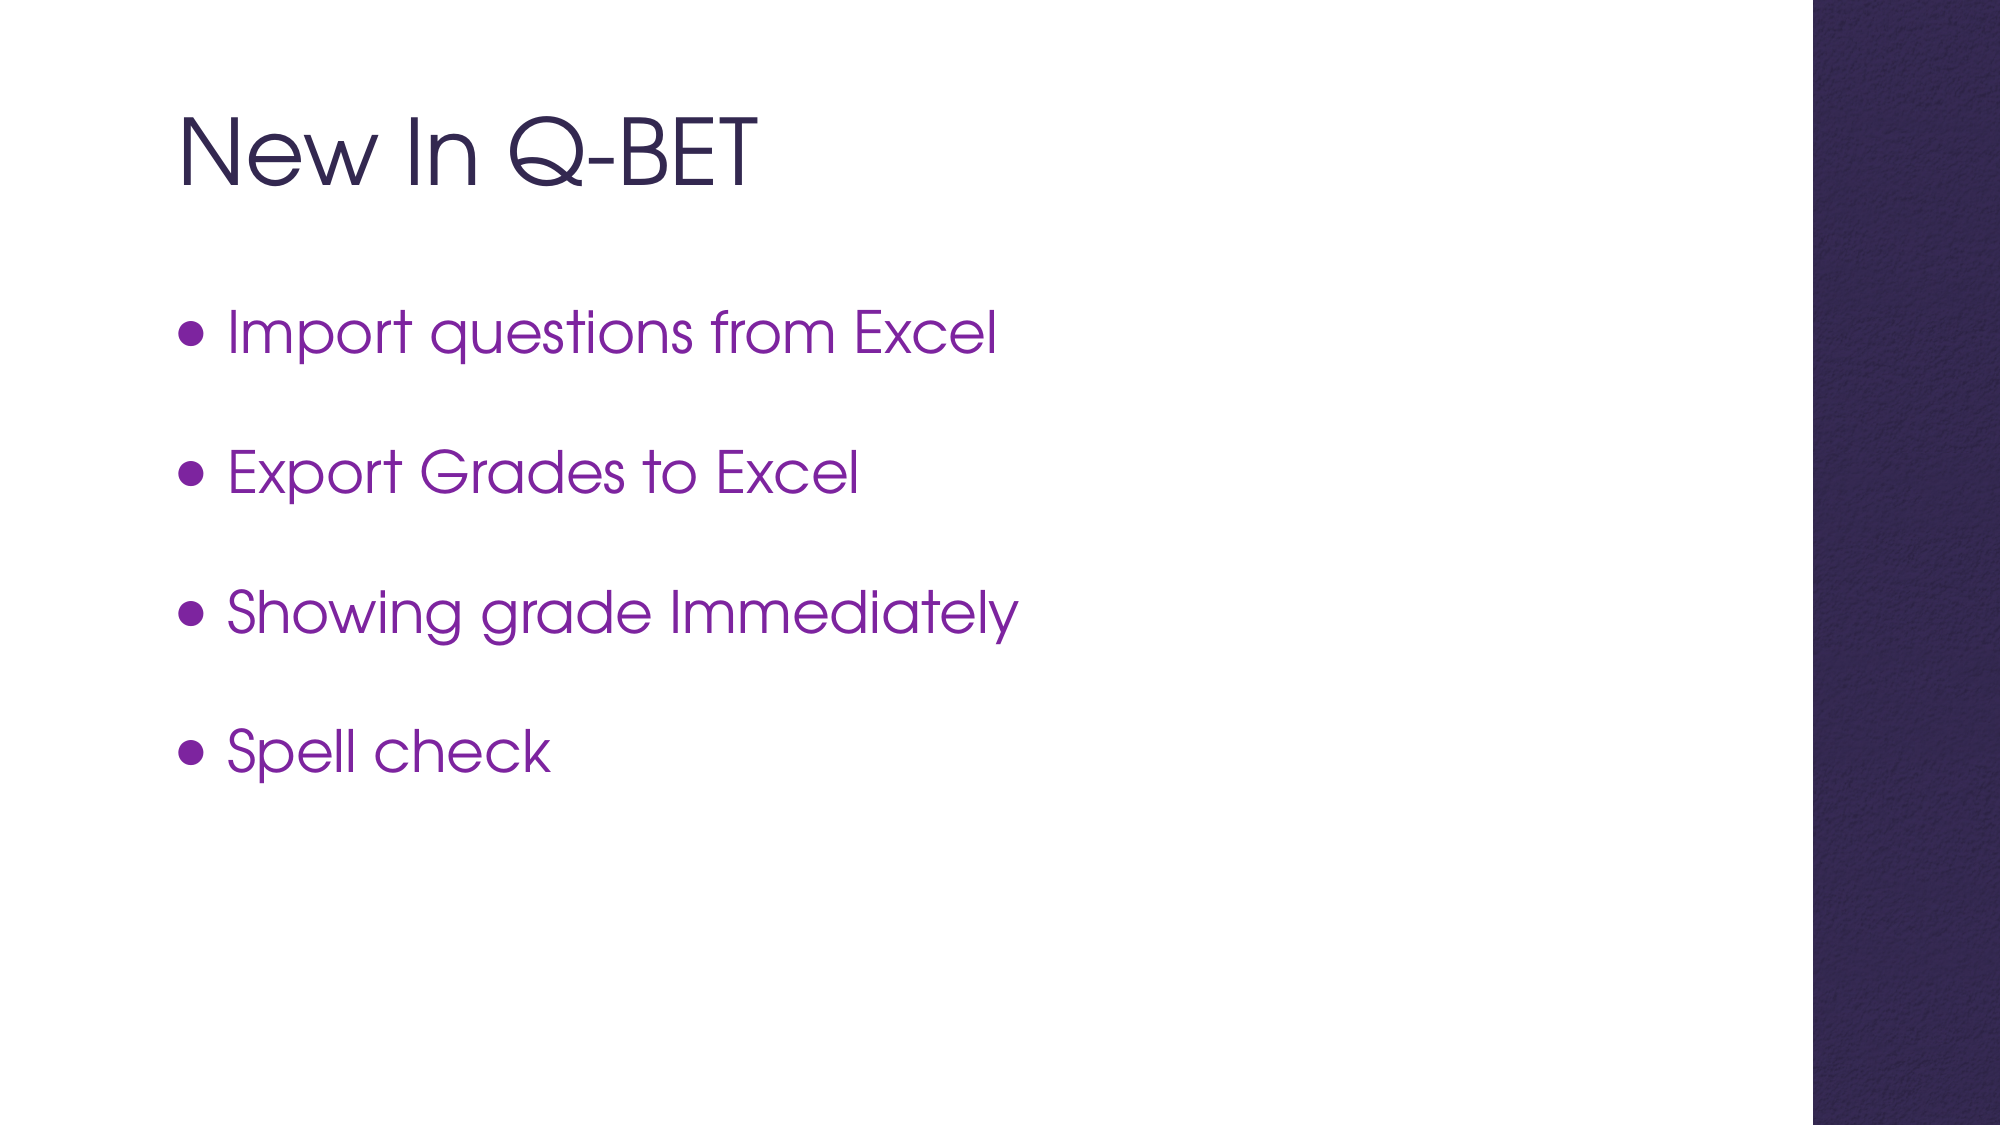

New In Q-BET
Import questions from Excel
Export Grades to Excel
Showing grade Immediately
Spell check